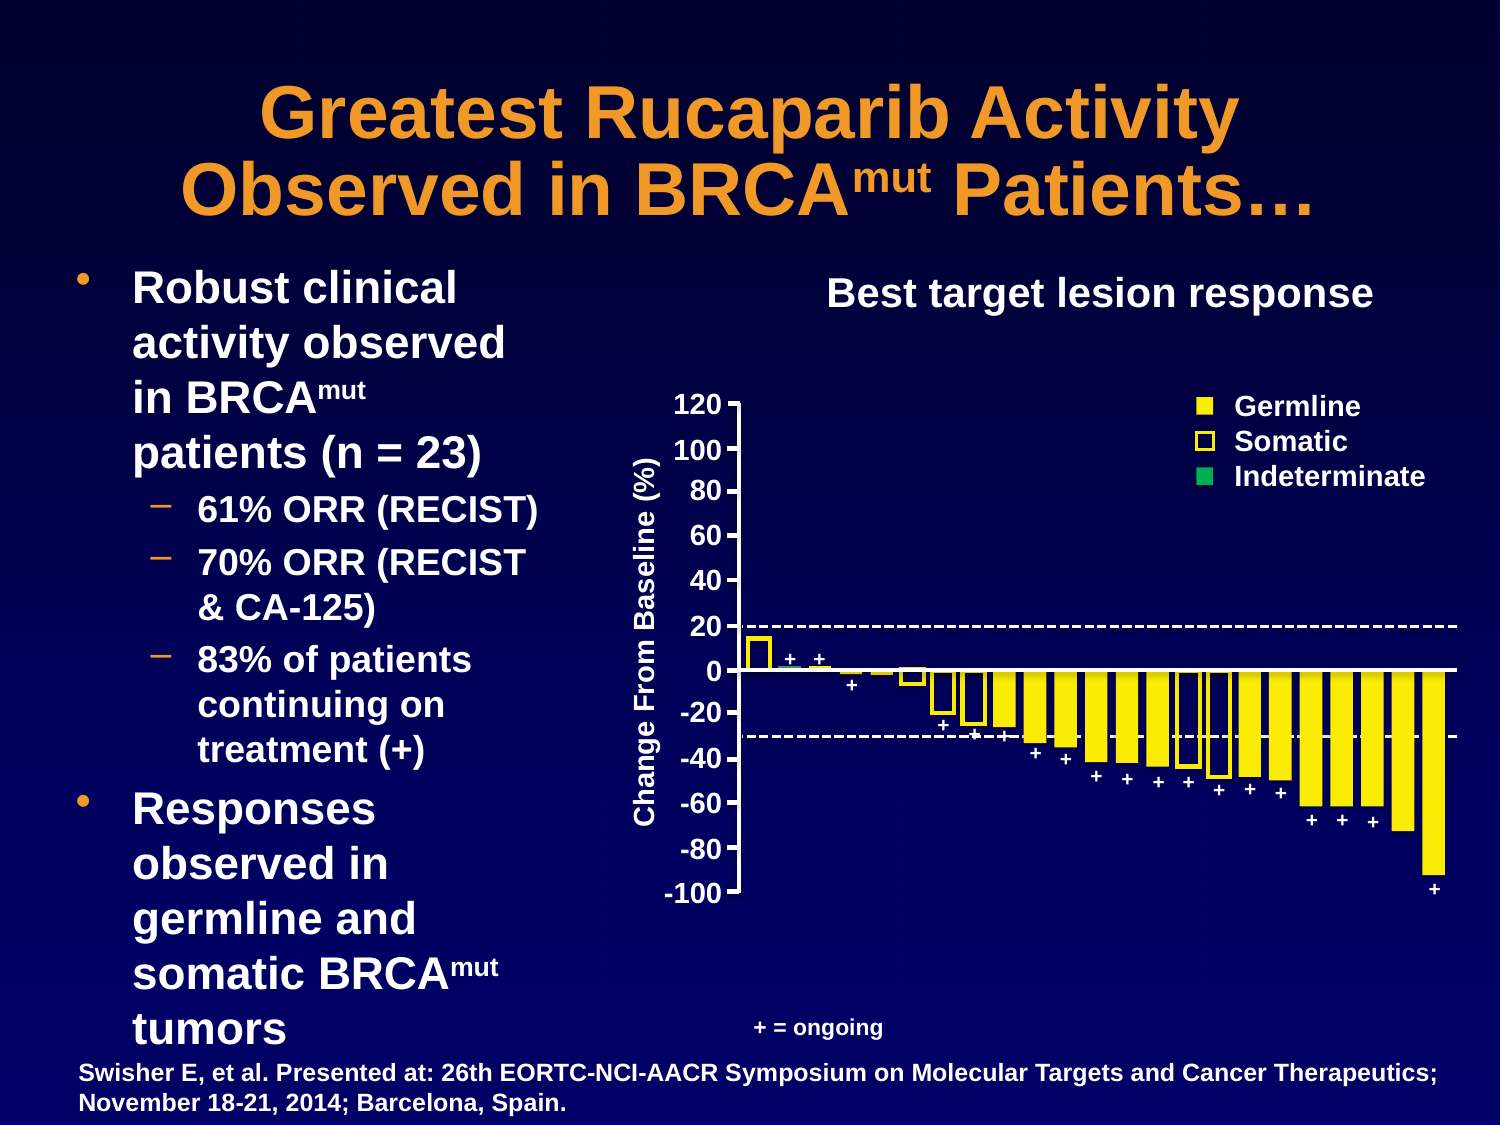

# Greatest Rucaparib Activity Observed in BRCAmut Patients…
Robust clinical activity observed in BRCAmut patients (n = 23)
61% ORR (RECIST)
70% ORR (RECIST & CA-125)
83% of patients continuing on treatment (+)
Responses observed in germline and somatic BRCAmut tumors
Best target lesion response
120
Germline
Somatic
Indeterminate

100
80
60
40
20
Change From Baseline (%)

0
+
+

+

-20
+
+
+
-40
+
+
+
+
+
+
+
+
-60
+
+
+
+
-80
-100
+
+ = ongoing
Swisher E, et al. Presented at: 26th EORTC-NCI-AACR Symposium on Molecular Targets and Cancer Therapeutics; November 18-21, 2014; Barcelona, Spain.